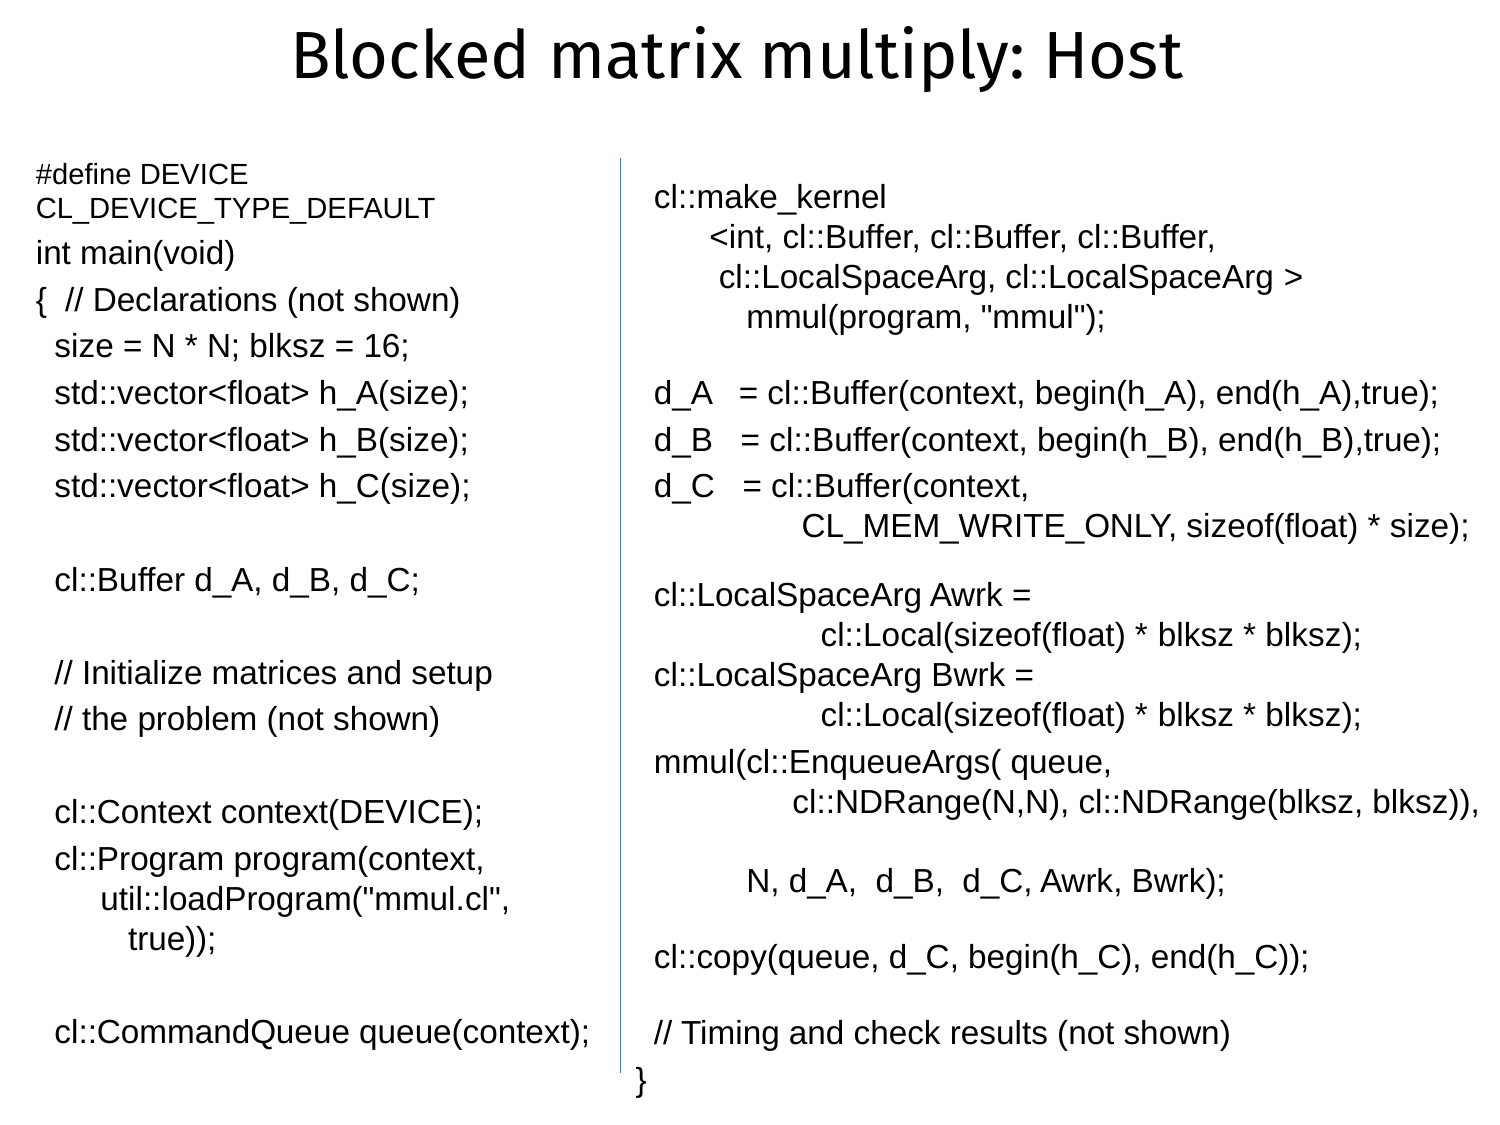

# Blocked matrix multiply: Host

  cl::make_kernel
        <int, cl::Buffer, cl::Buffer, cl::Buffer,
         cl::LocalSpaceArg, cl::LocalSpaceArg >
            mmul(program, "mmul");

  d_A   = cl::Buffer(context, begin(h_A), end(h_A),true);
  d_B   = cl::Buffer(context, begin(h_B), end(h_B),true);
  d_C   = cl::Buffer(context,
                  CL_MEM_WRITE_ONLY, sizeof(float) * size);

  cl::LocalSpaceArg Awrk =
                    cl::Local(sizeof(float) * blksz * blksz);
  cl::LocalSpaceArg Bwrk =
                    cl::Local(sizeof(float) * blksz * blksz);
  mmul(cl::EnqueueArgs( queue,
                 cl::NDRange(N,N), cl::NDRange(blksz, blksz)),
            N, d_A,  d_B,  d_C, Awrk, Bwrk);

  cl::copy(queue, d_C, begin(h_C), end(h_C));

  // Timing and check results (not shown)
}
#define DEVICE CL_DEVICE_TYPE_DEFAULT
int main(void)
{  // Declarations (not shown)
  size = N * N; blksz = 16;
  std::vector<float> h_A(size);
  std::vector<float> h_B(size);
  std::vector<float> h_C(size);

  cl::Buffer d_A, d_B, d_C;

  // Initialize matrices and setup
  // the problem (not shown)

  cl::Context context(DEVICE);
  cl::Program program(context,
       util::loadProgram("mmul.cl",
          true));

  cl::CommandQueue queue(context);